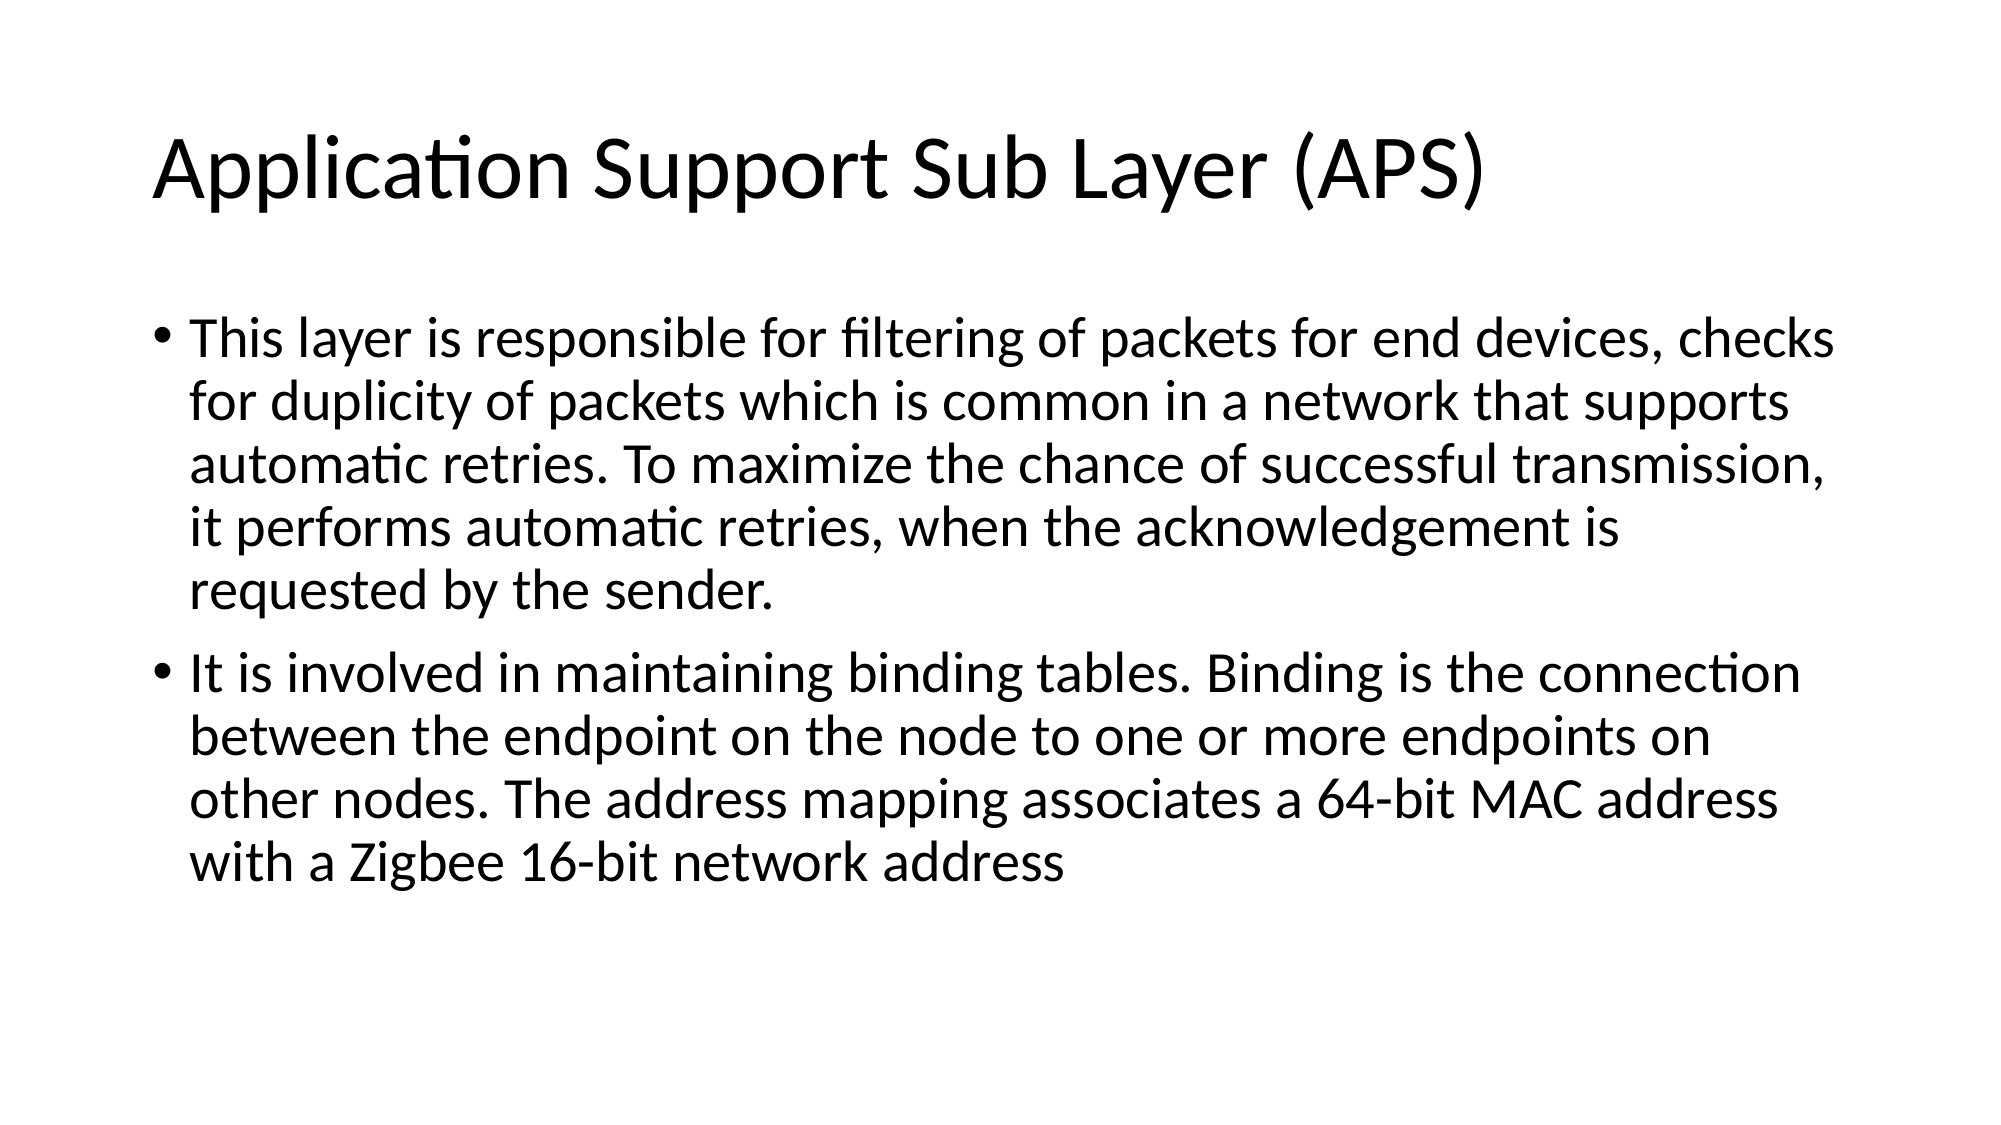

# Application Support Sub Layer (APS)
This layer is responsible for filtering of packets for end devices, checks for duplicity of packets which is common in a network that supports automatic retries. To maximize the chance of successful transmission, it performs automatic retries, when the acknowledgement is requested by the sender.
It is involved in maintaining binding tables. Binding is the connection between the endpoint on the node to one or more endpoints on other nodes. The address mapping associates a 64-bit MAC address with a Zigbee 16-bit network address